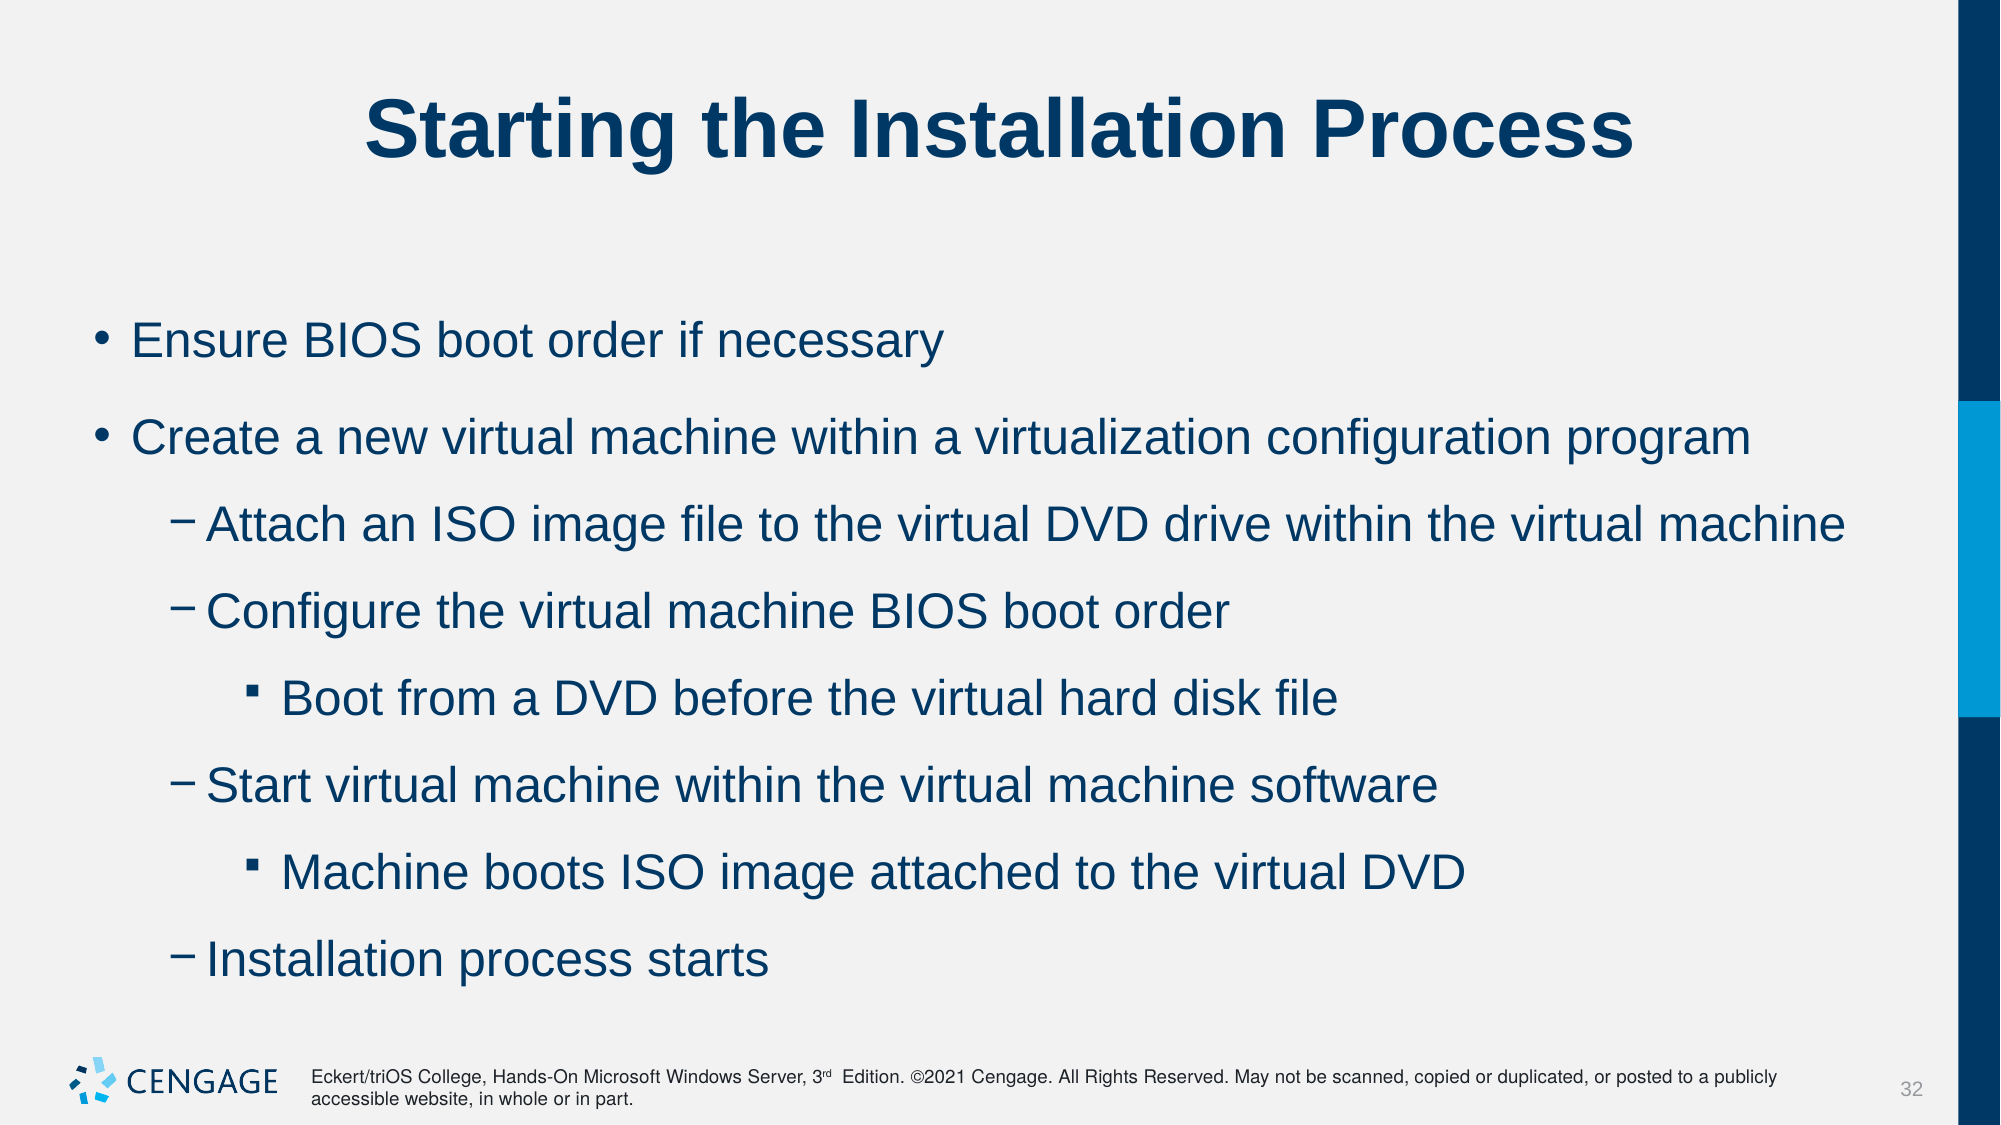

# Starting the Installation Process
Ensure BIOS boot order if necessary
Create a new virtual machine within a virtualization configuration program
Attach an ISO image file to the virtual DVD drive within the virtual machine
Configure the virtual machine BIOS boot order
Boot from a DVD before the virtual hard disk file
Start virtual machine within the virtual machine software
Machine boots ISO image attached to the virtual DVD
Installation process starts